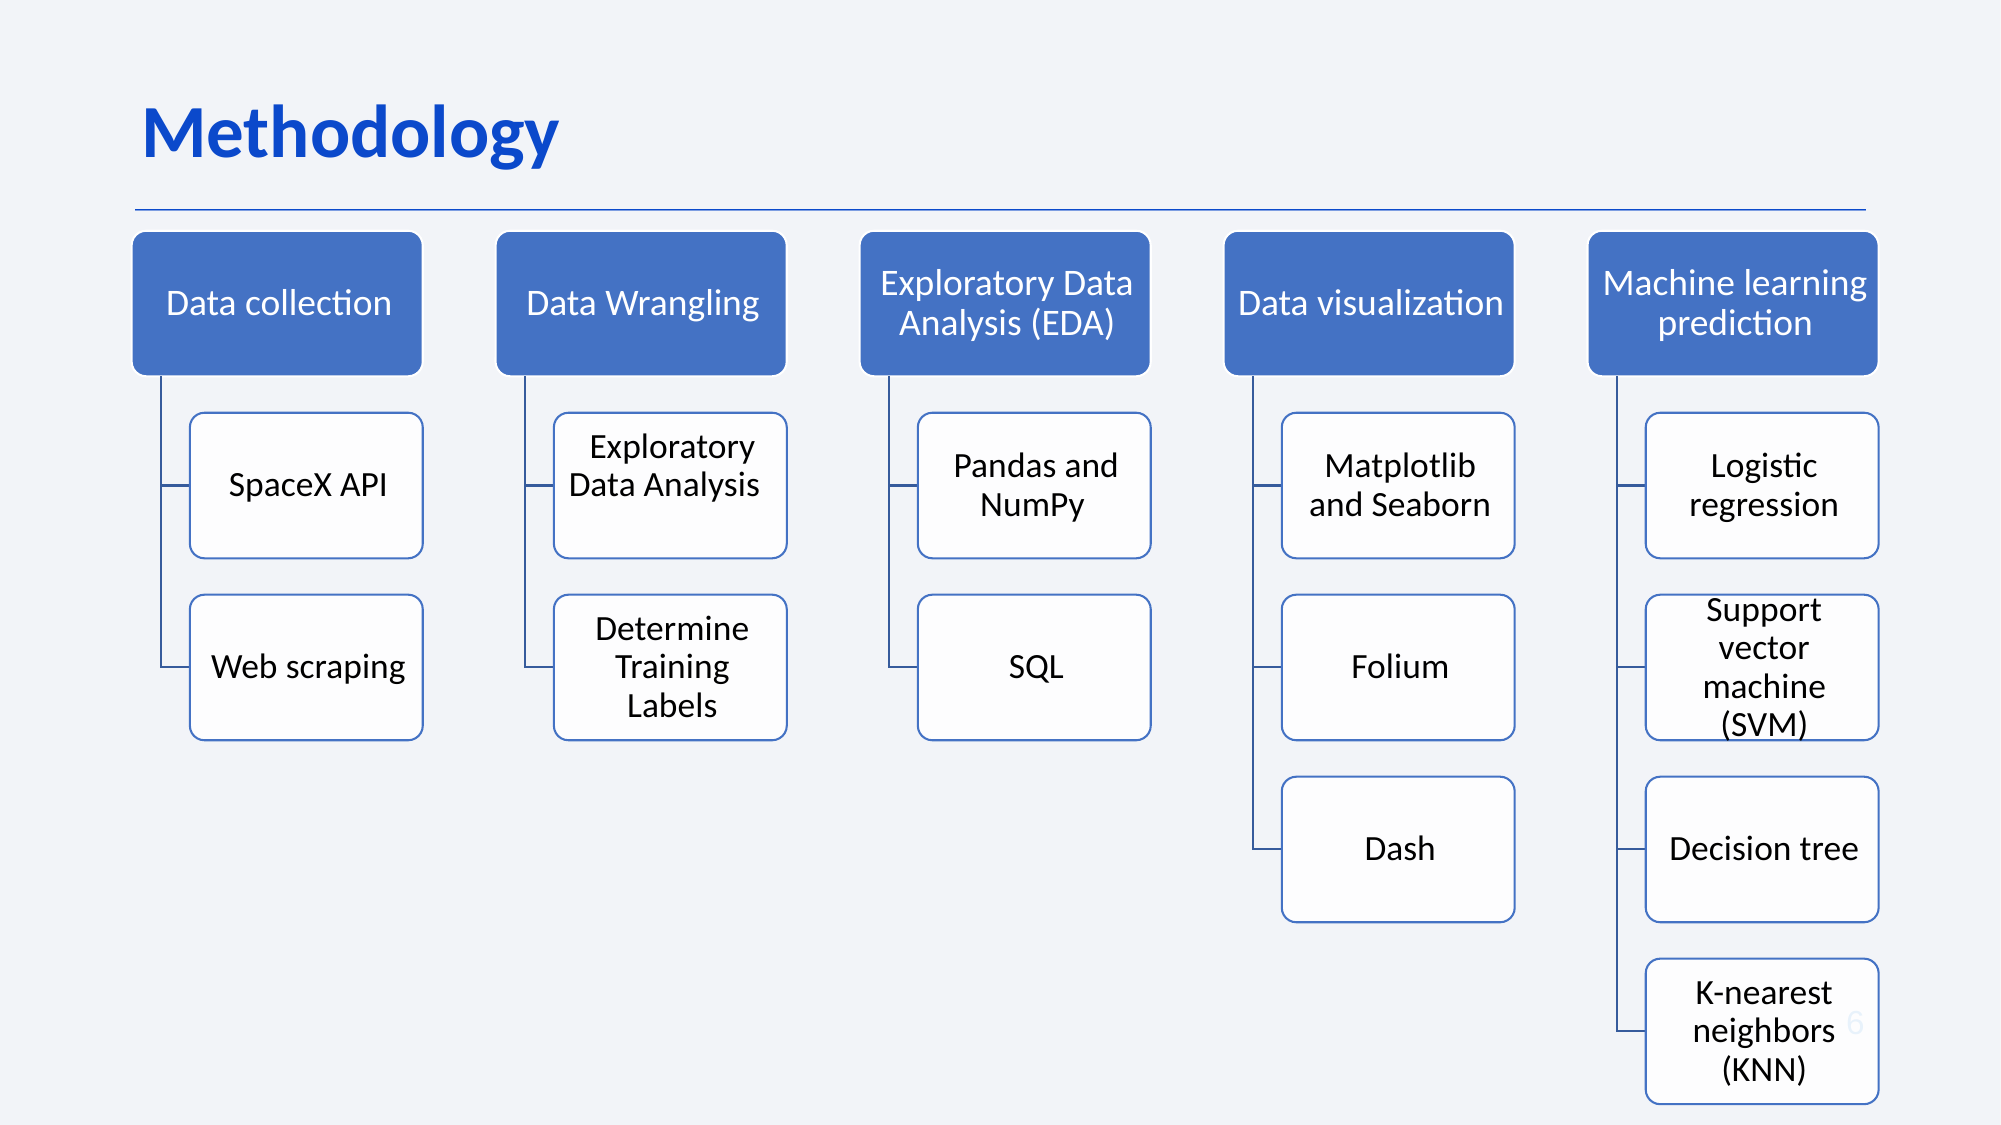

Methodology
Data collection
SpaceX API
Web scraping
Data Wrangling
Exploratory Data Analysis
Determine Training Labels
Exploratory Data Analysis (EDA)
Pandas and NumPy
SQL
Data visualization
Matplotlib and Seaborn
Folium
Dash
Machine learning prediction
Logistic regression
Support vector machine (SVM)
Decision tree
K-nearest neighbors (KNN)
6